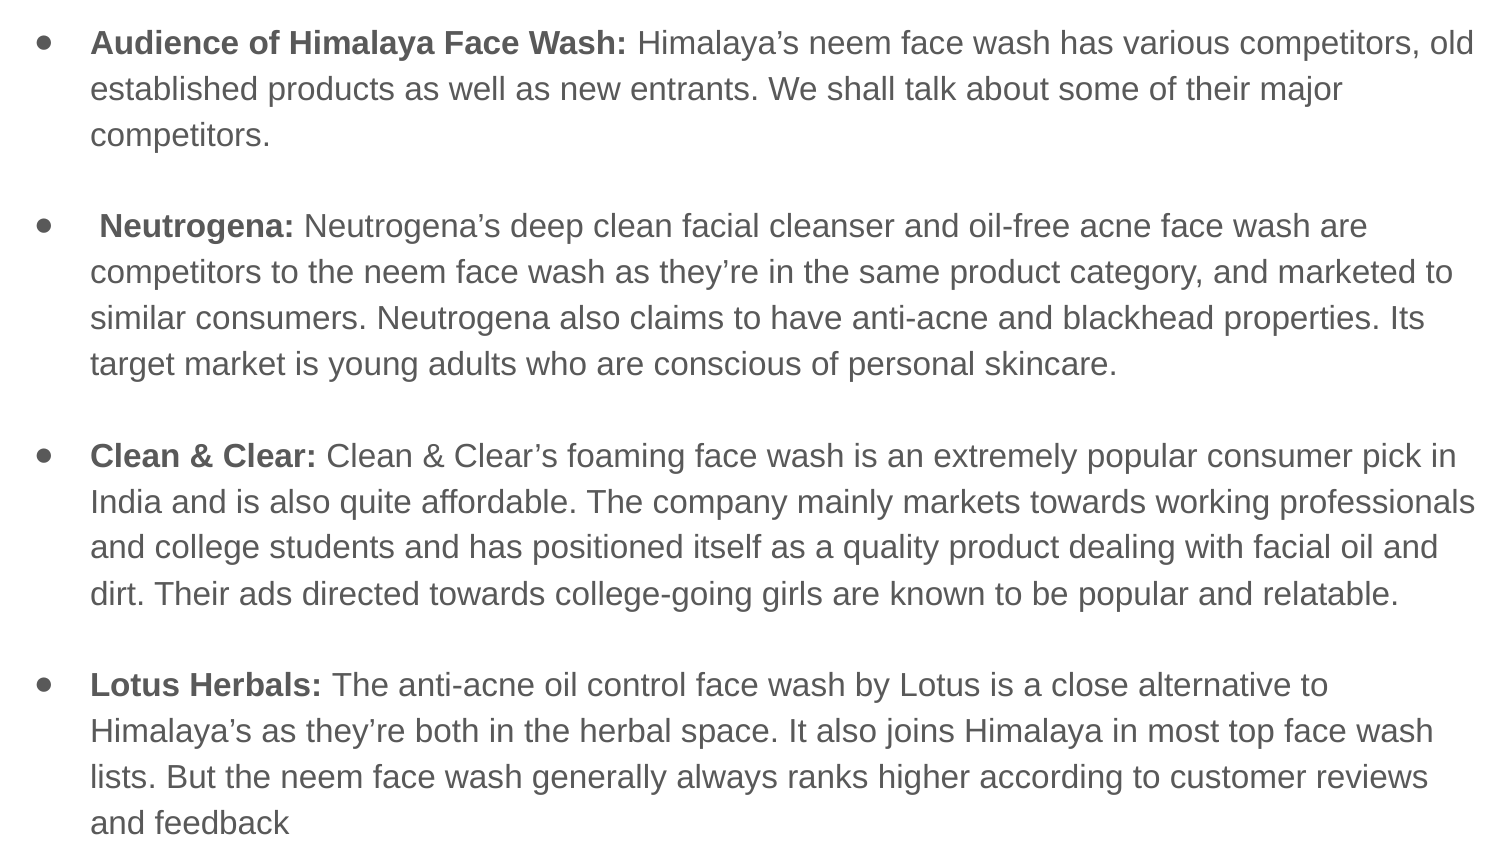

Audience of Himalaya Face Wash: Himalaya’s neem face wash has various competitors, old established products as well as new entrants. We shall talk about some of their major competitors.

 Neutrogena: Neutrogena’s deep clean facial cleanser and oil-free acne face wash are competitors to the neem face wash as they’re in the same product category, and marketed to similar consumers. Neutrogena also claims to have anti-acne and blackhead properties. Its target market is young adults who are conscious of personal skincare.

Clean & Clear: Clean & Clear’s foaming face wash is an extremely popular consumer pick in India and is also quite affordable. The company mainly markets towards working professionals and college students and has positioned itself as a quality product dealing with facial oil and dirt. Their ads directed towards college-going girls are known to be popular and relatable.

Lotus Herbals: The anti-acne oil control face wash by Lotus is a close alternative to Himalaya’s as they’re both in the herbal space. It also joins Himalaya in most top face wash lists. But the neem face wash generally always ranks higher according to customer reviews and feedback